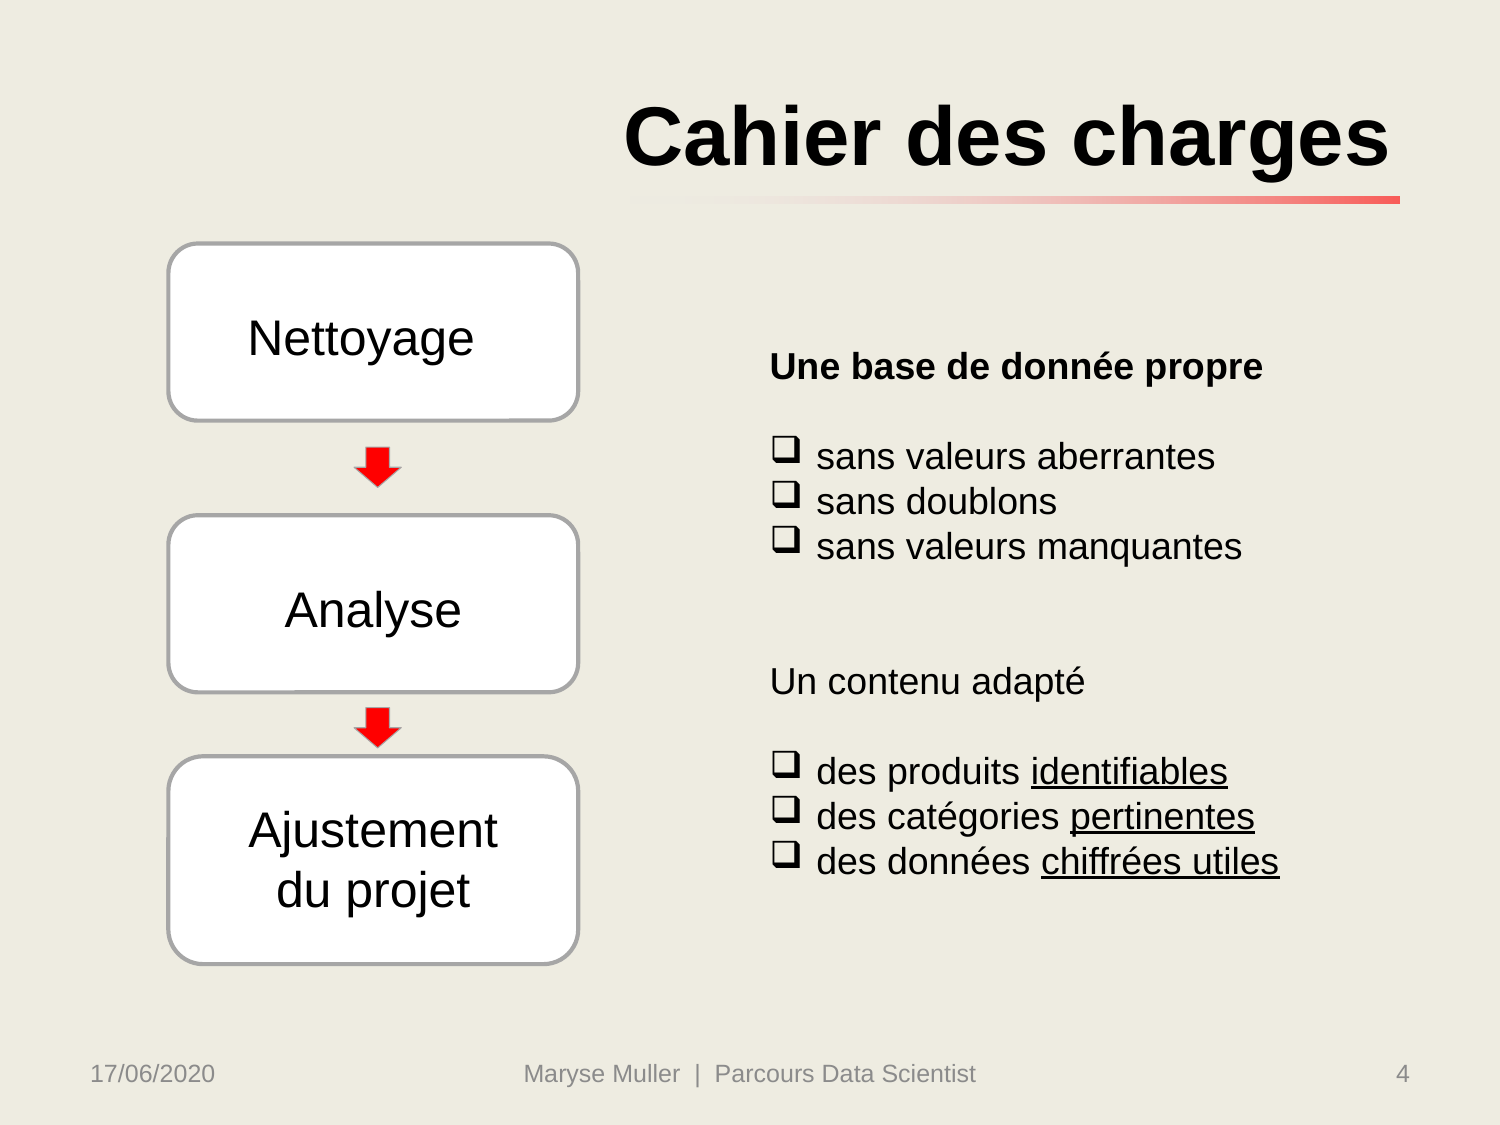

# Cahier des charges

Nettoyage
Une base de donnée propre

sans valeurs aberrantes
sans doublons
sans valeurs manquantes

Un contenu adapté

des produits identifiables
des catégories pertinentes
des données chiffrées utiles

Analyse

Ajustement du projet
17/06/2020
Maryse Muller  |  Parcours Data Scientist
4